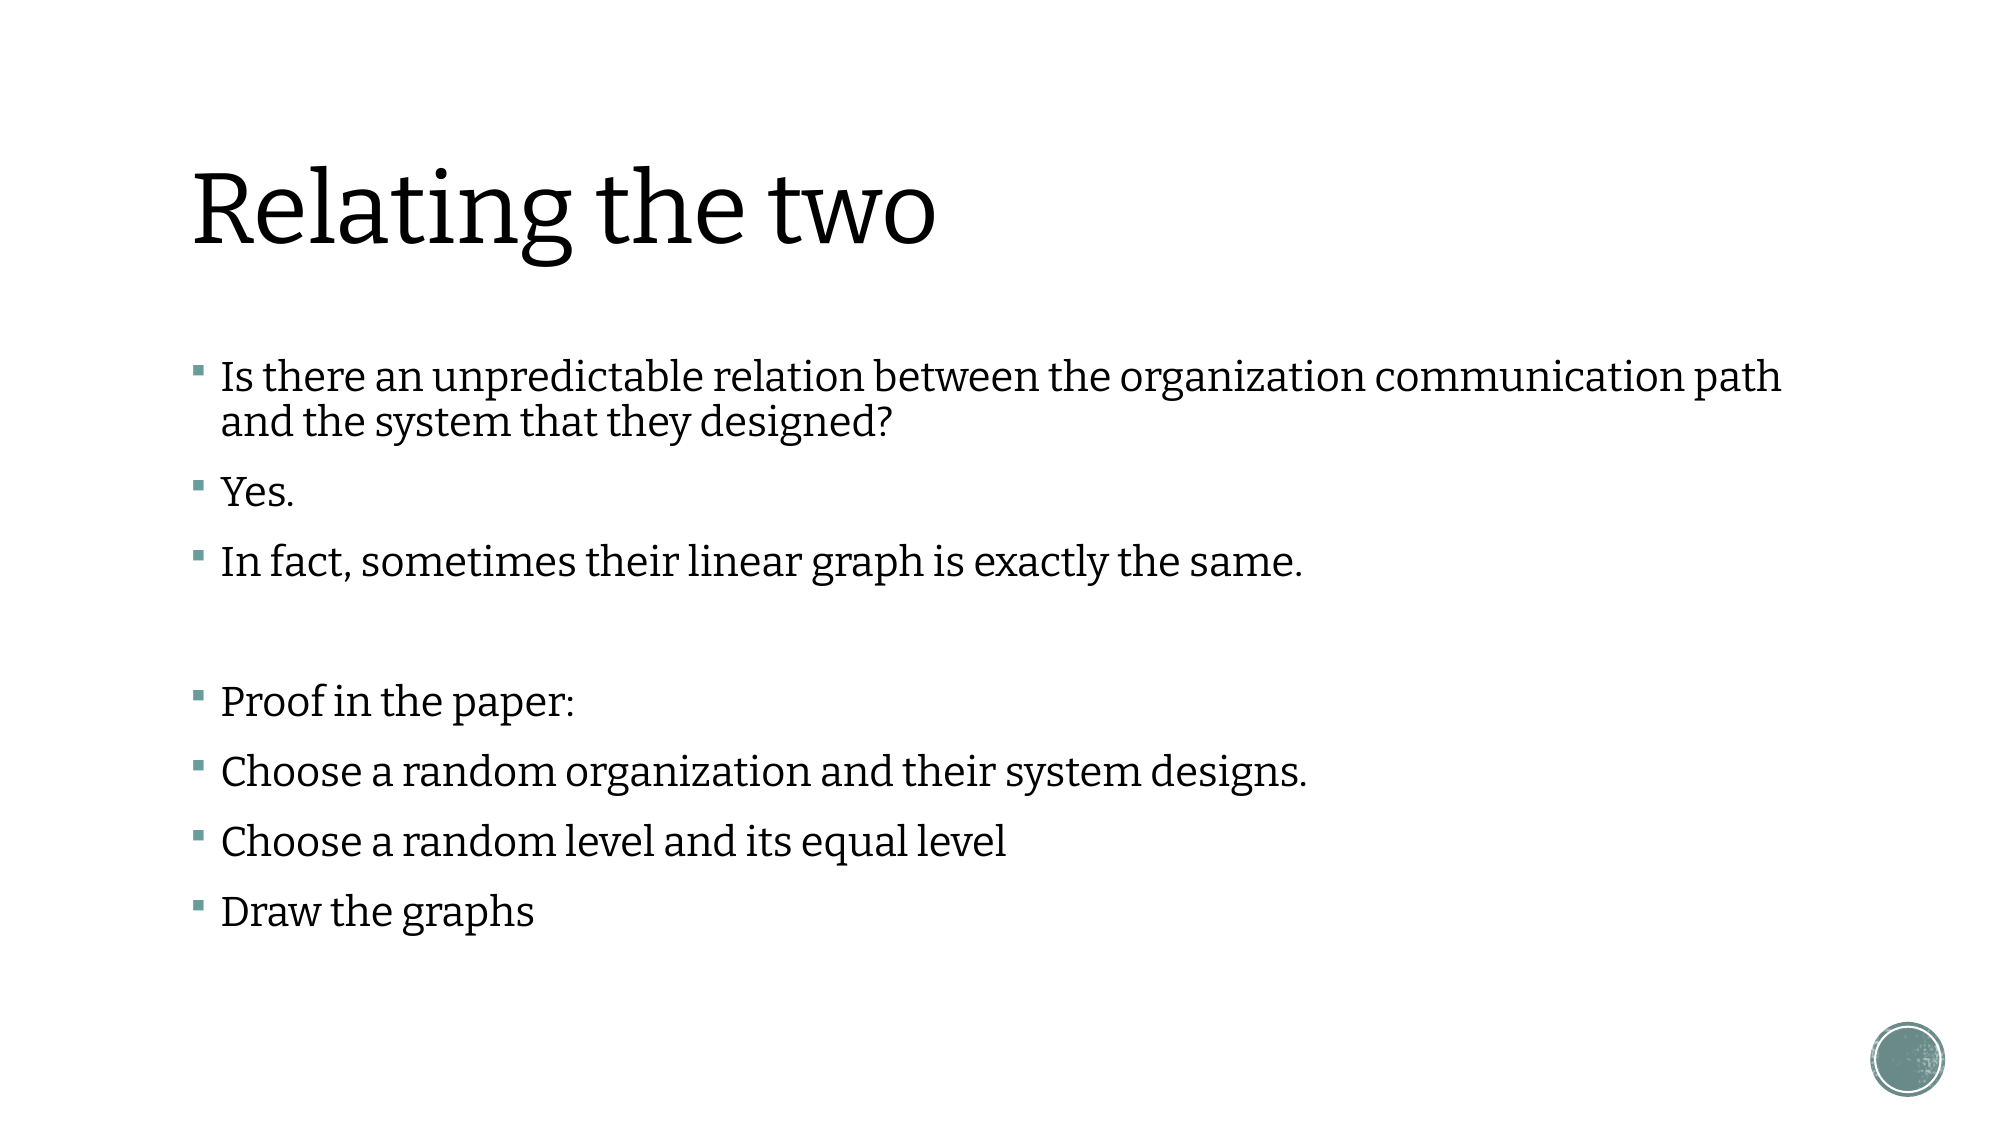

# Relating the two
Is there an unpredictable relation between the organization communication path and the system that they designed?
Yes.
In fact, sometimes their linear graph is exactly the same.

Proof in the paper:
Choose a random organization and their system designs.
Choose a random level and its equal level
Draw the graphs